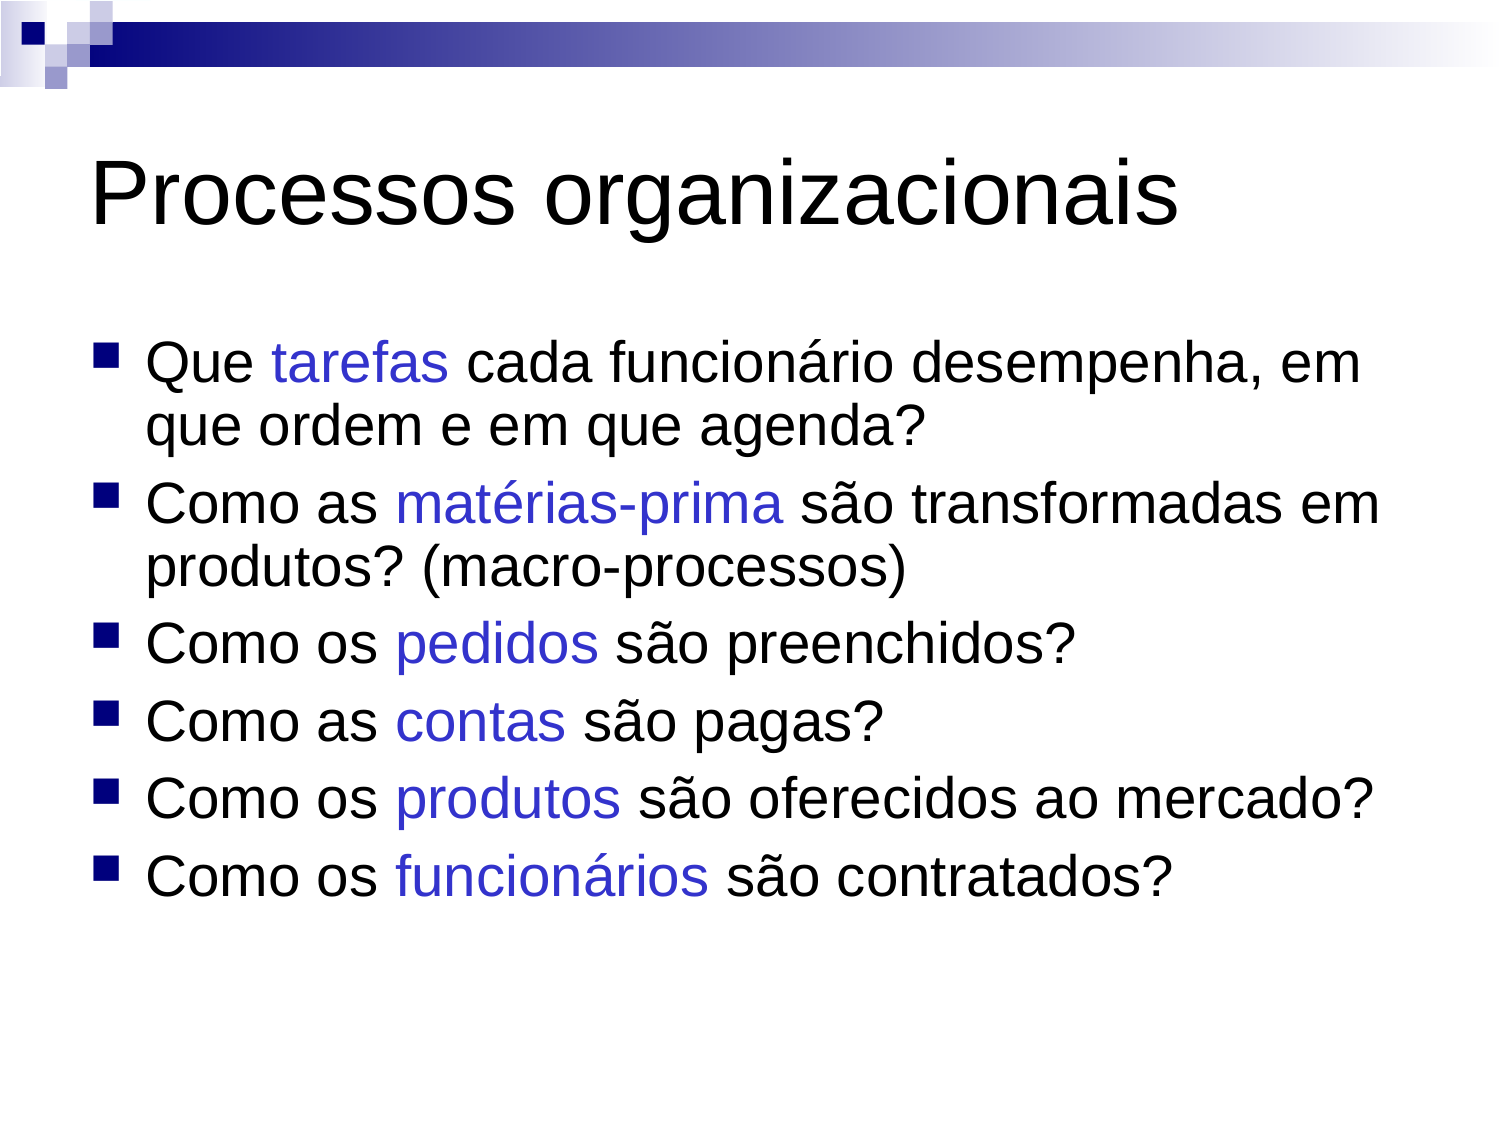

Processos organizacionais
Que tarefas cada funcionário desempenha, em que ordem e em que agenda?
Como as matérias-prima são transformadas em produtos? (macro-processos)
Como os pedidos são preenchidos?
Como as contas são pagas?
Como os produtos são oferecidos ao mercado?
Como os funcionários são contratados?